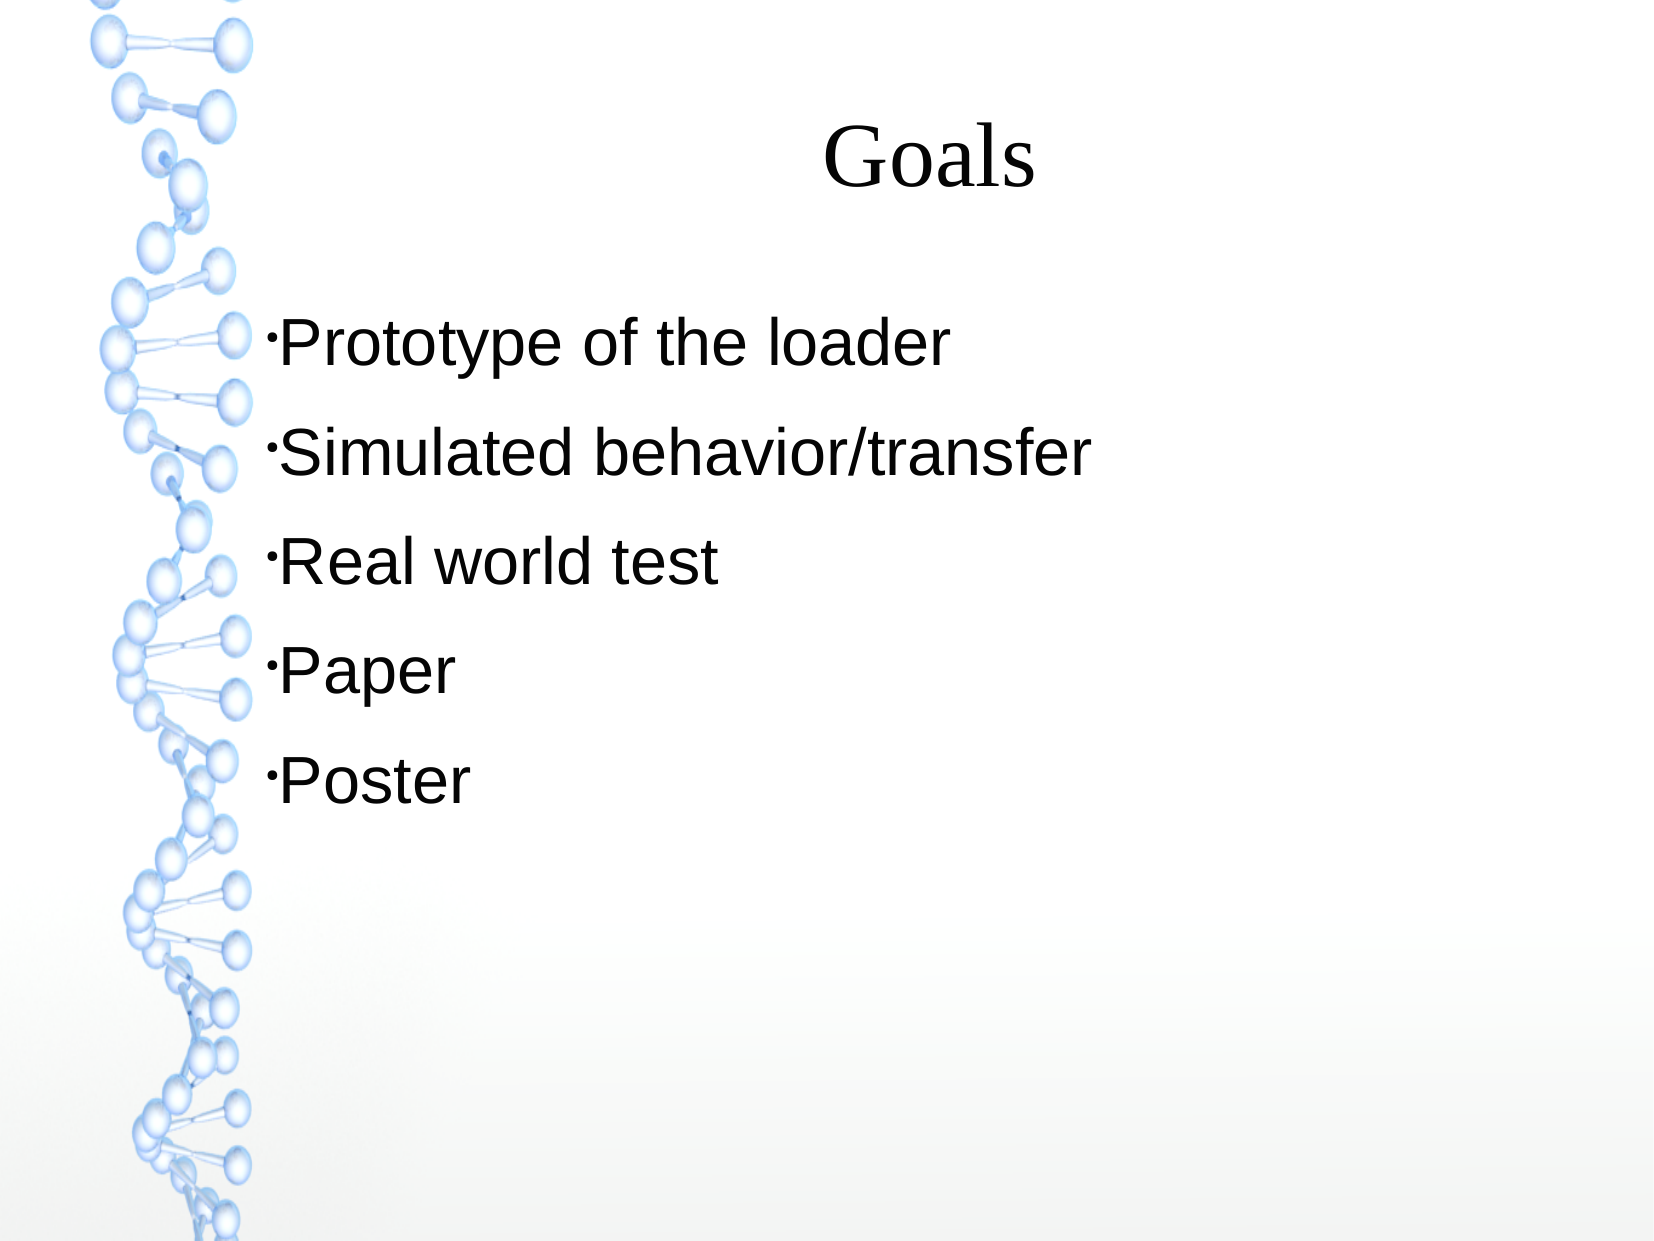

Goals
Prototype of the loader
Simulated behavior/transfer
Real world test
Paper
Poster